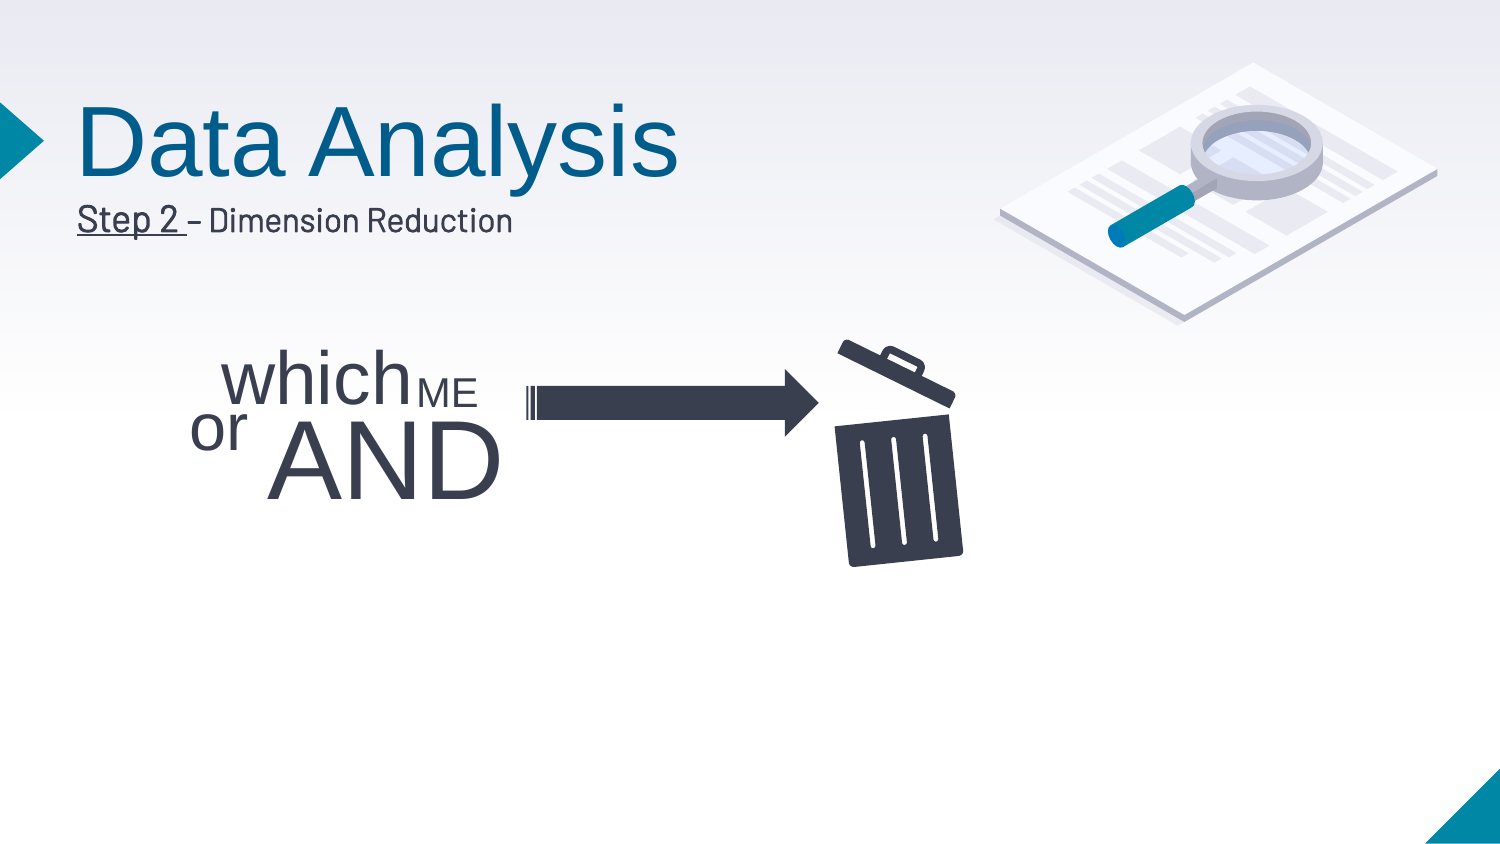

# Data Analysis
Step 2 – Dimension Reduction
which

ME

or
AND